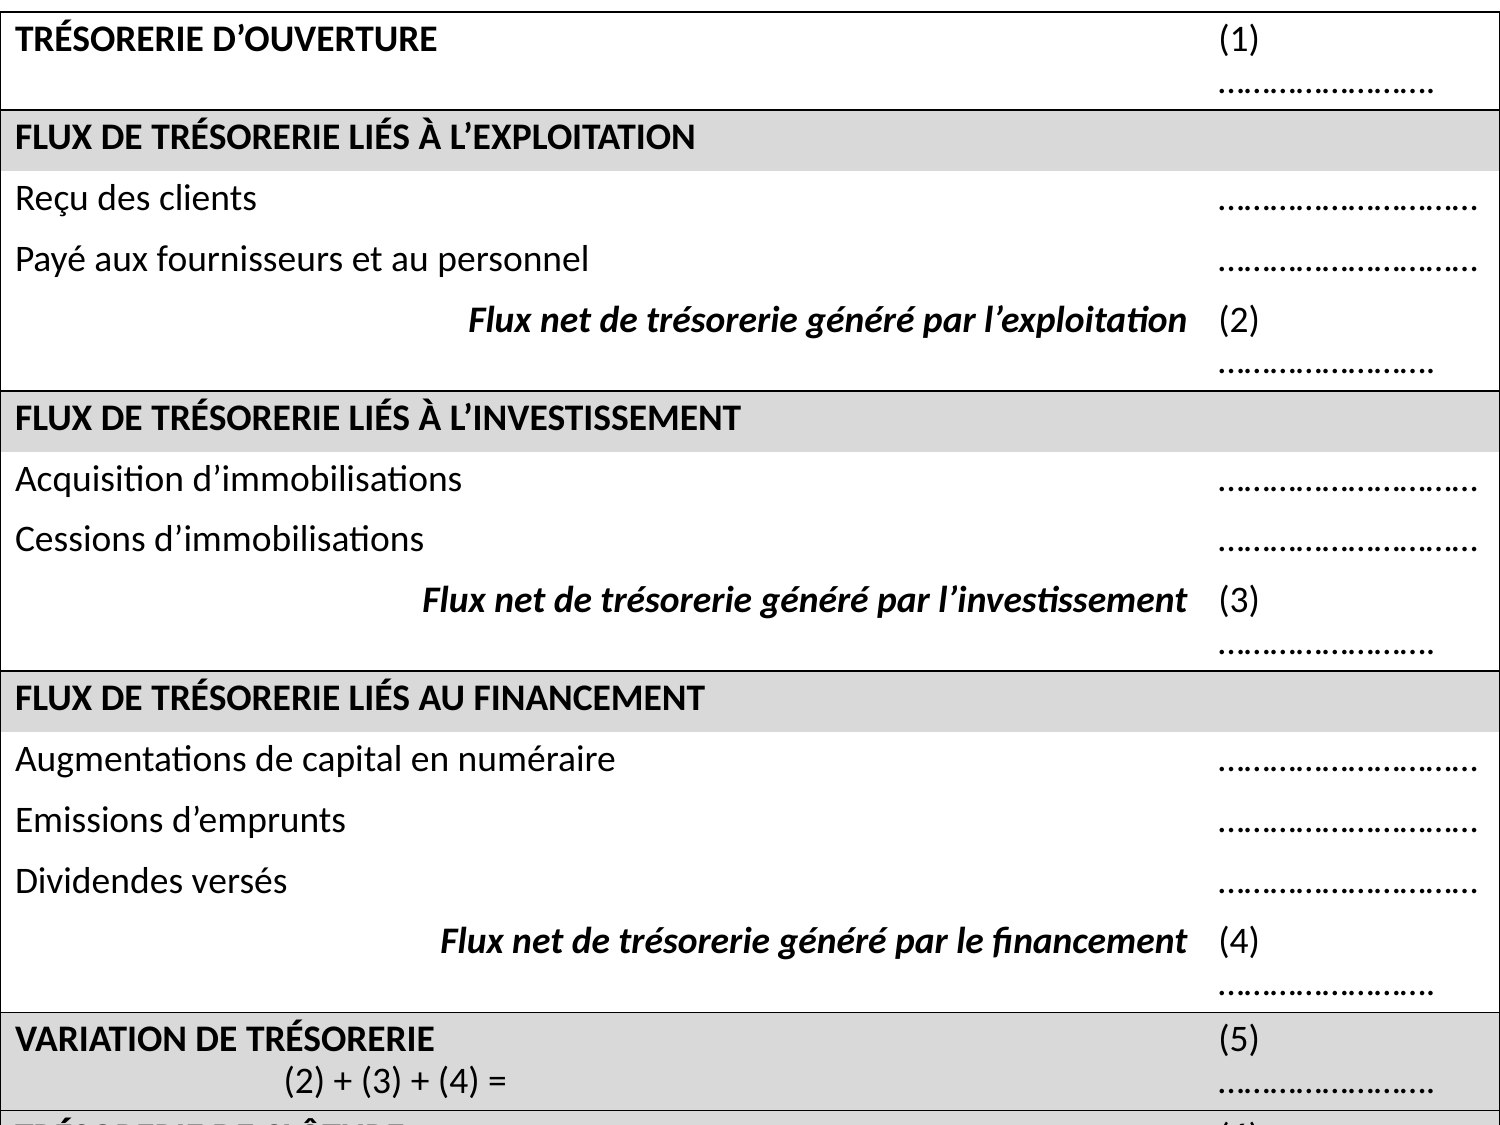

| TRÉSORERIE D’OUVERTURE | (1) ……………………. |
| --- | --- |
| FLUX DE TRÉSORERIE LIÉS À L’EXPLOITATION |  |
| Reçu des clients | ………………………… |
| Payé aux fournisseurs et au personnel | ………………………… |
| Flux net de trésorerie généré par l’exploitation | (2) ……………………. |
| FLUX DE TRÉSORERIE LIÉS À L’INVESTISSEMENT |  |
| Acquisition d’immobilisations | ………………………… |
| Cessions d’immobilisations | ………………………… |
| Flux net de trésorerie généré par l’investissement | (3) ……………………. |
| FLUX DE TRÉSORERIE LIÉS AU FINANCEMENT |  |
| Augmentations de capital en numéraire | ………………………… |
| Emissions d’emprunts | ………………………… |
| Dividendes versés | ………………………… |
| Flux net de trésorerie généré par le financement | (4) ……………………. |
| VARIATION DE TRÉSORERIE (2) + (3) + (4) = | (5) ……………………. |
| TRÉSORERIE DE CLÔTURE (1) + (5) = | (6) ……………………. |
Analyse Financière
90